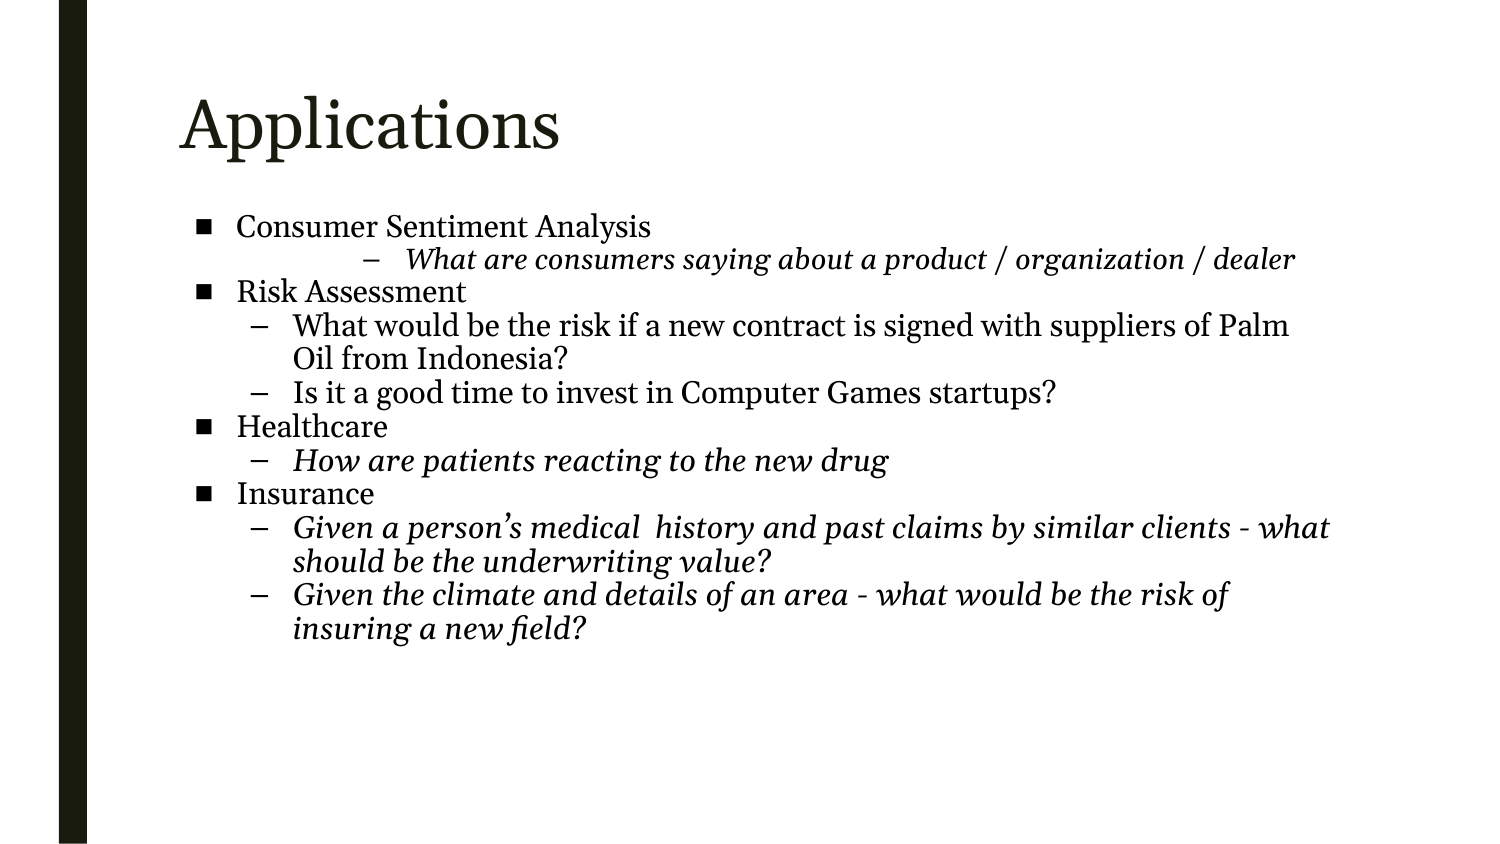

# Applications
Consumer Sentiment Analysis
What are consumers saying about a product / organization / dealer
Risk Assessment
What would be the risk if a new contract is signed with suppliers of Palm Oil from Indonesia?
Is it a good time to invest in Computer Games startups?
Healthcare
How are patients reacting to the new drug
Insurance
Given a person’s medical  history and past claims by similar clients - what should be the underwriting value?
Given the climate and details of an area - what would be the risk of insuring a new field?